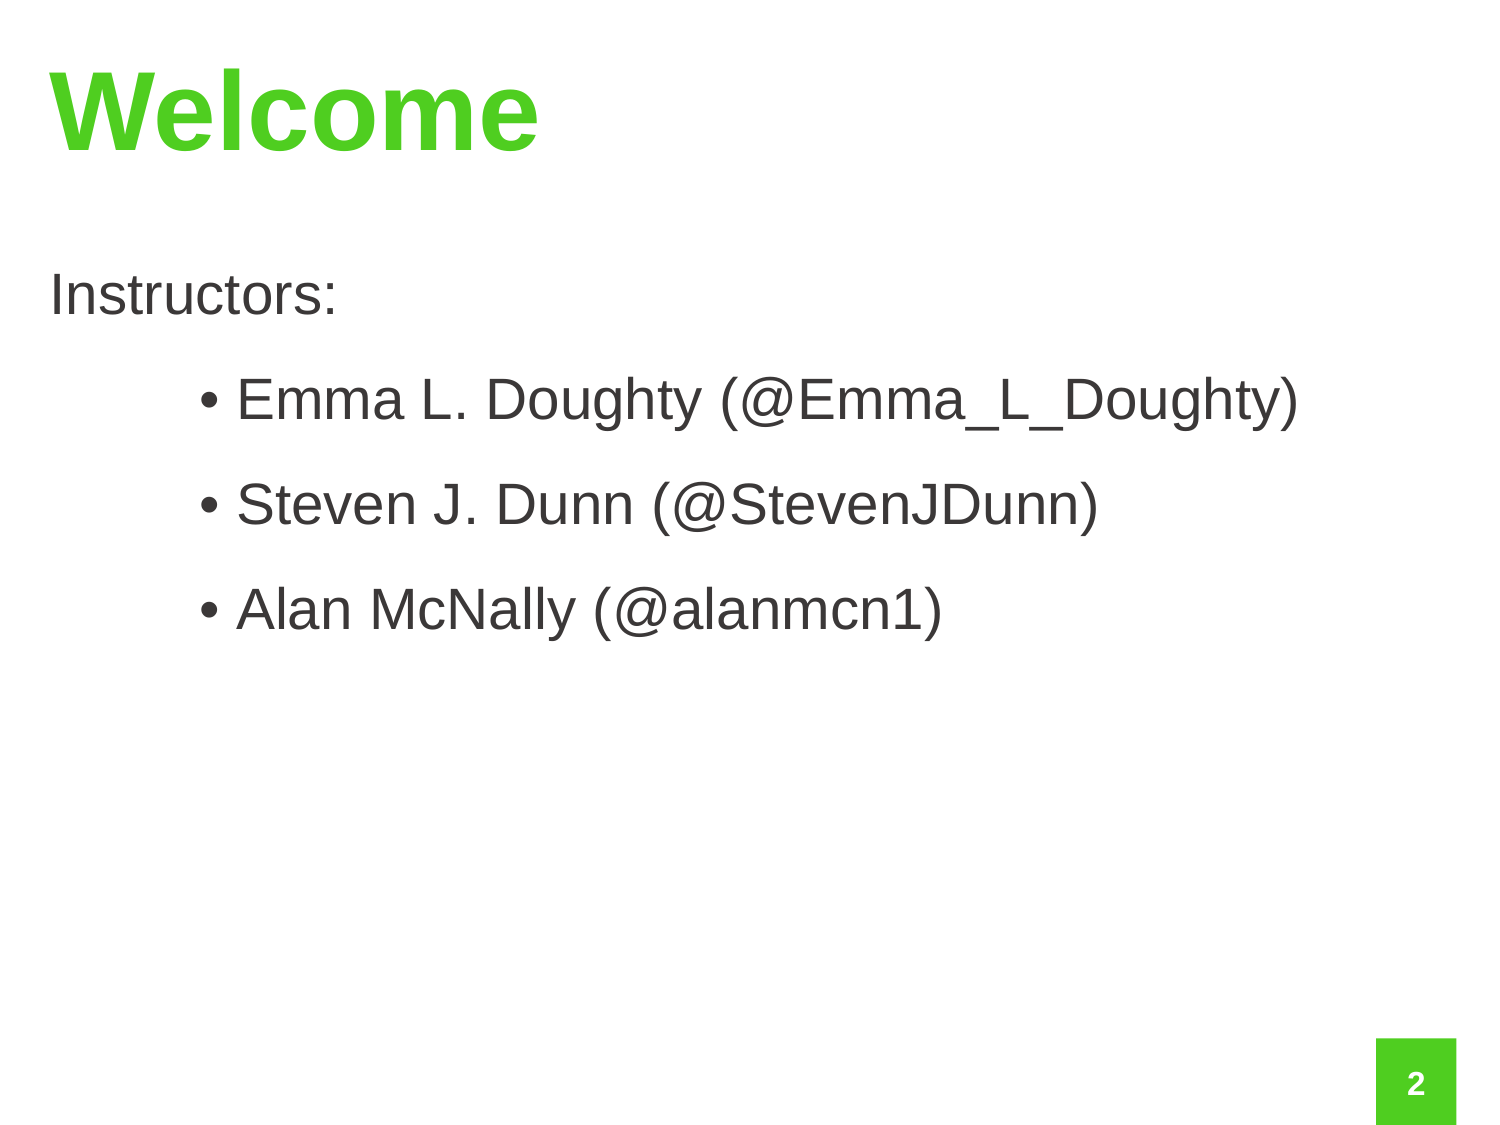

Welcome
Instructors:
	• Emma L. Doughty (@Emma_L_Doughty)
	• Steven J. Dunn (@StevenJDunn)
	• Alan McNally (@alanmcn1)
2